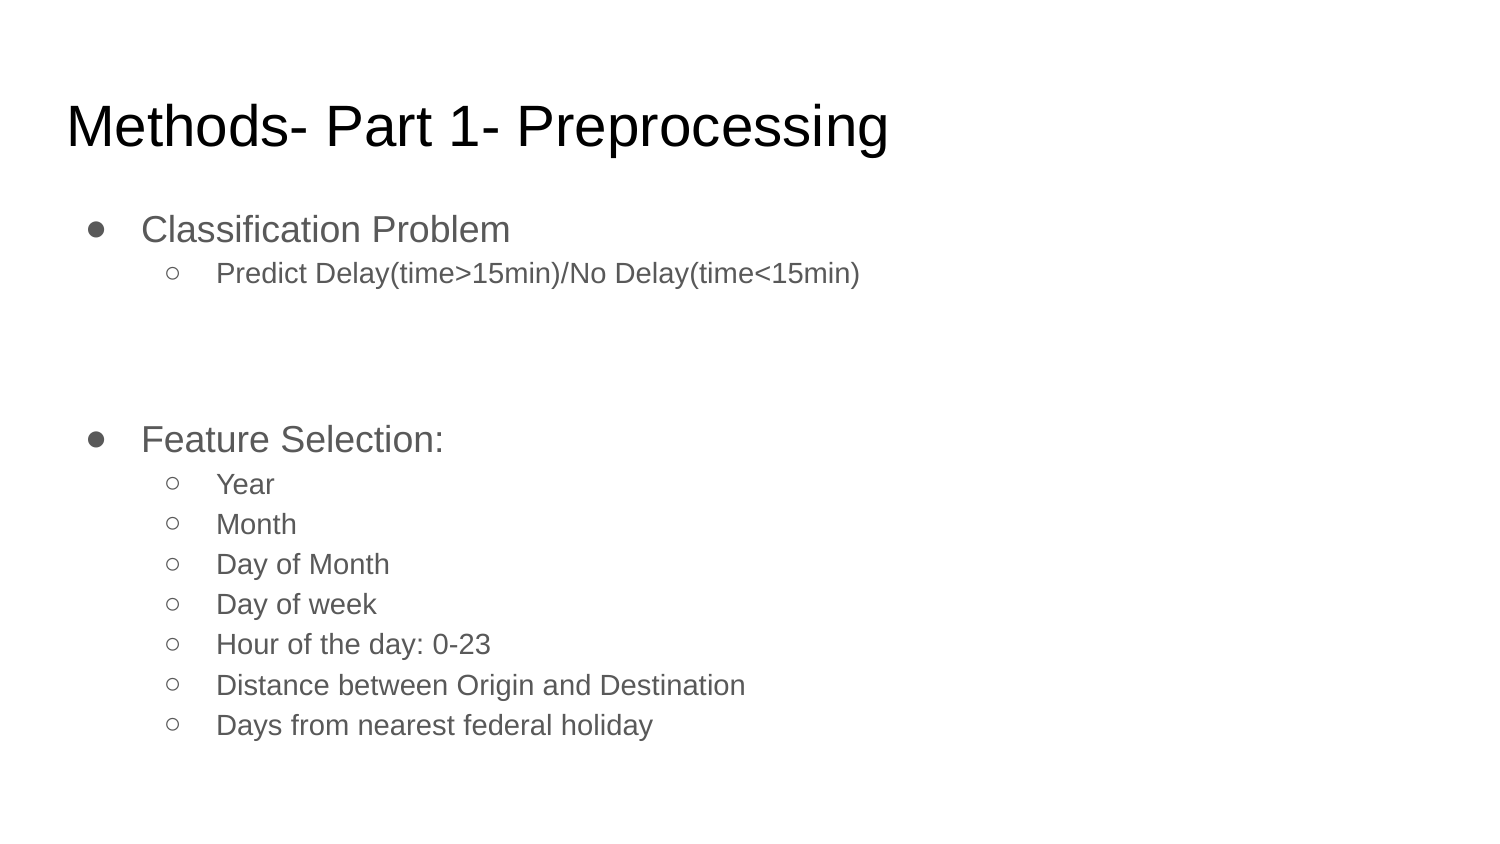

# Methods- Part 1- Preprocessing

Classification Problem
Predict Delay(time>15min)/No Delay(time<15min)

Feature Selection:
Year
Month
Day of Month
Day of week
Hour of the day: 0-23
Distance between Origin and Destination
Days from nearest federal holiday